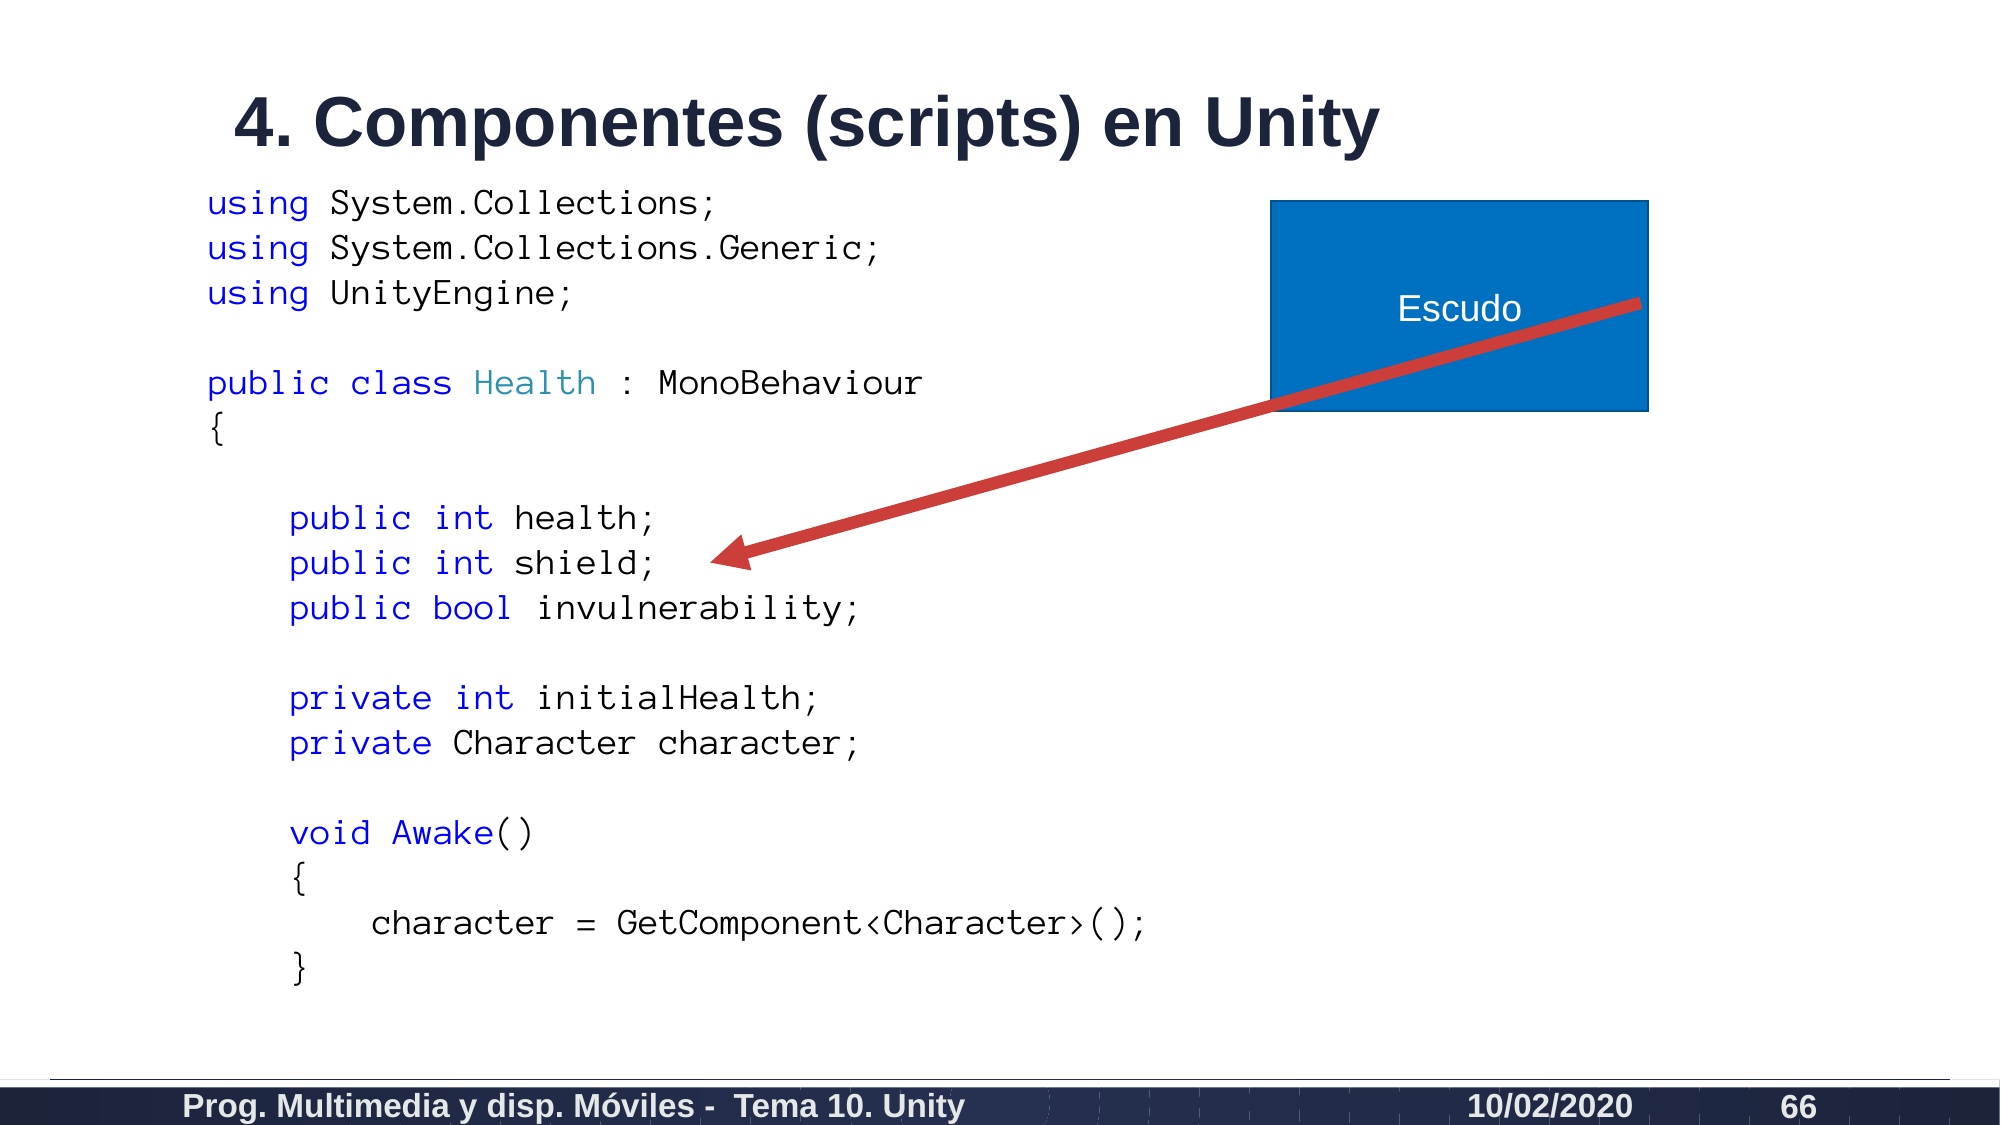

# 4. Componentes (scripts) en Unity
using System.Collections;
using System.Collections.Generic;
using UnityEngine;

public class Health : MonoBehaviour
{

    public int health;
    public int shield;
    public bool invulnerability;

    private int initialHealth;
    private Character character;

    void Awake()
    {
        character = GetComponent<Character>();
    }

Escudo
Prog. Multimedia y disp. Móviles -  Tema 10. Unity
10/02/2020
66